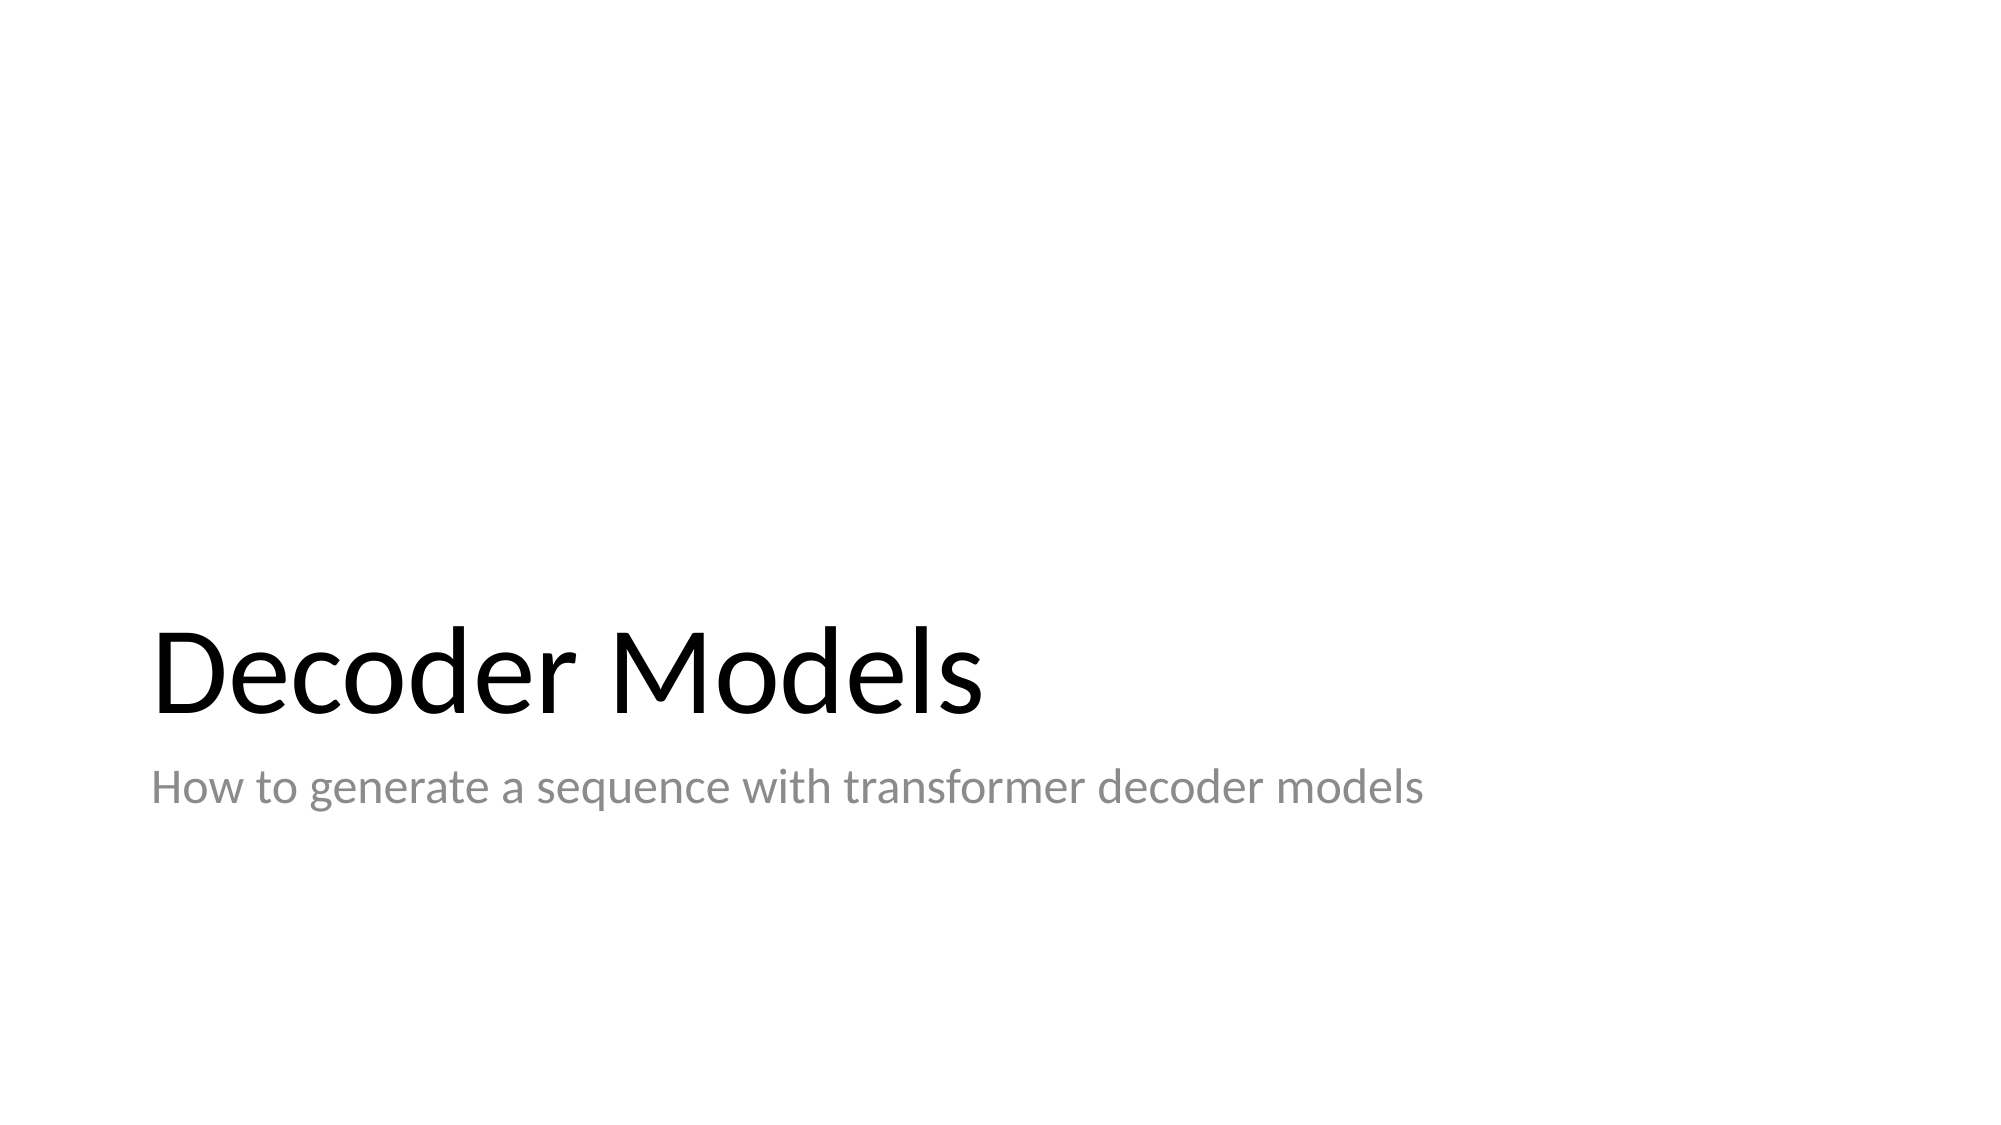

# Decoder Models
How to generate a sequence with transformer decoder models